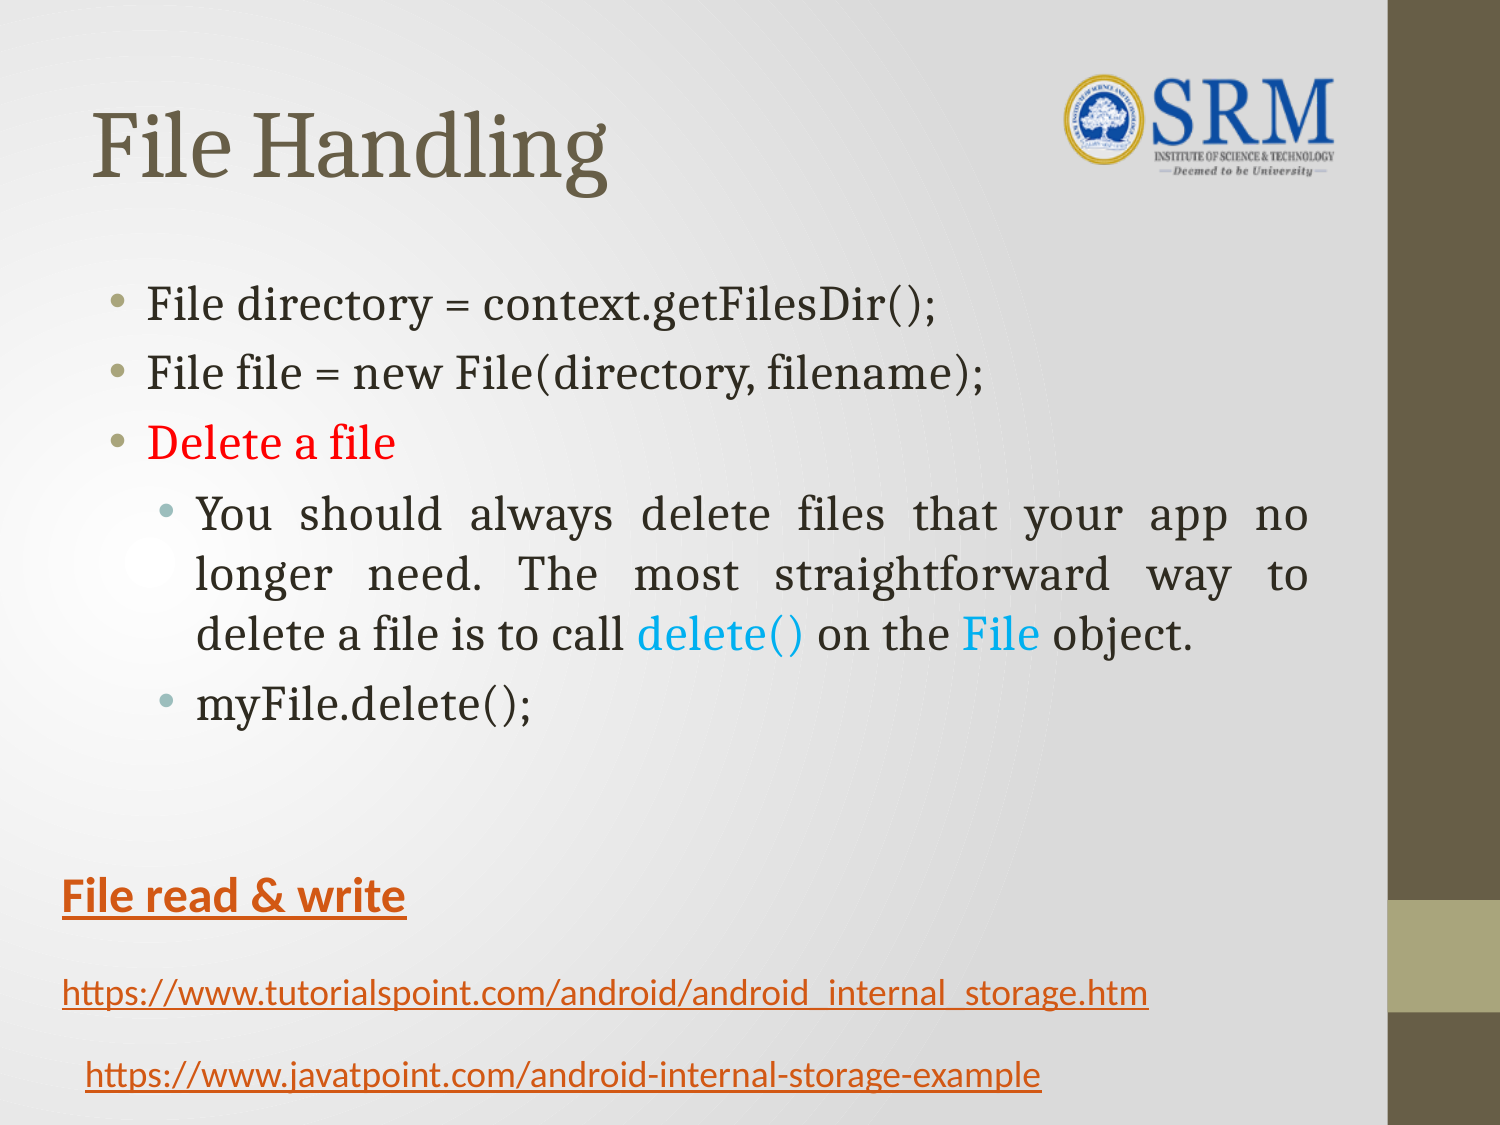

# File Handling
File directory = context.getFilesDir();
File file = new File(directory, filename);
Delete a file
You should always delete files that your app no longer need. The most straightforward way to delete a file is to call delete() on the File object.
myFile.delete();

File read & write

https://www.tutorialspoint.com/android/android_internal_storage.htm

https://www.javatpoint.com/android-internal-storage-example